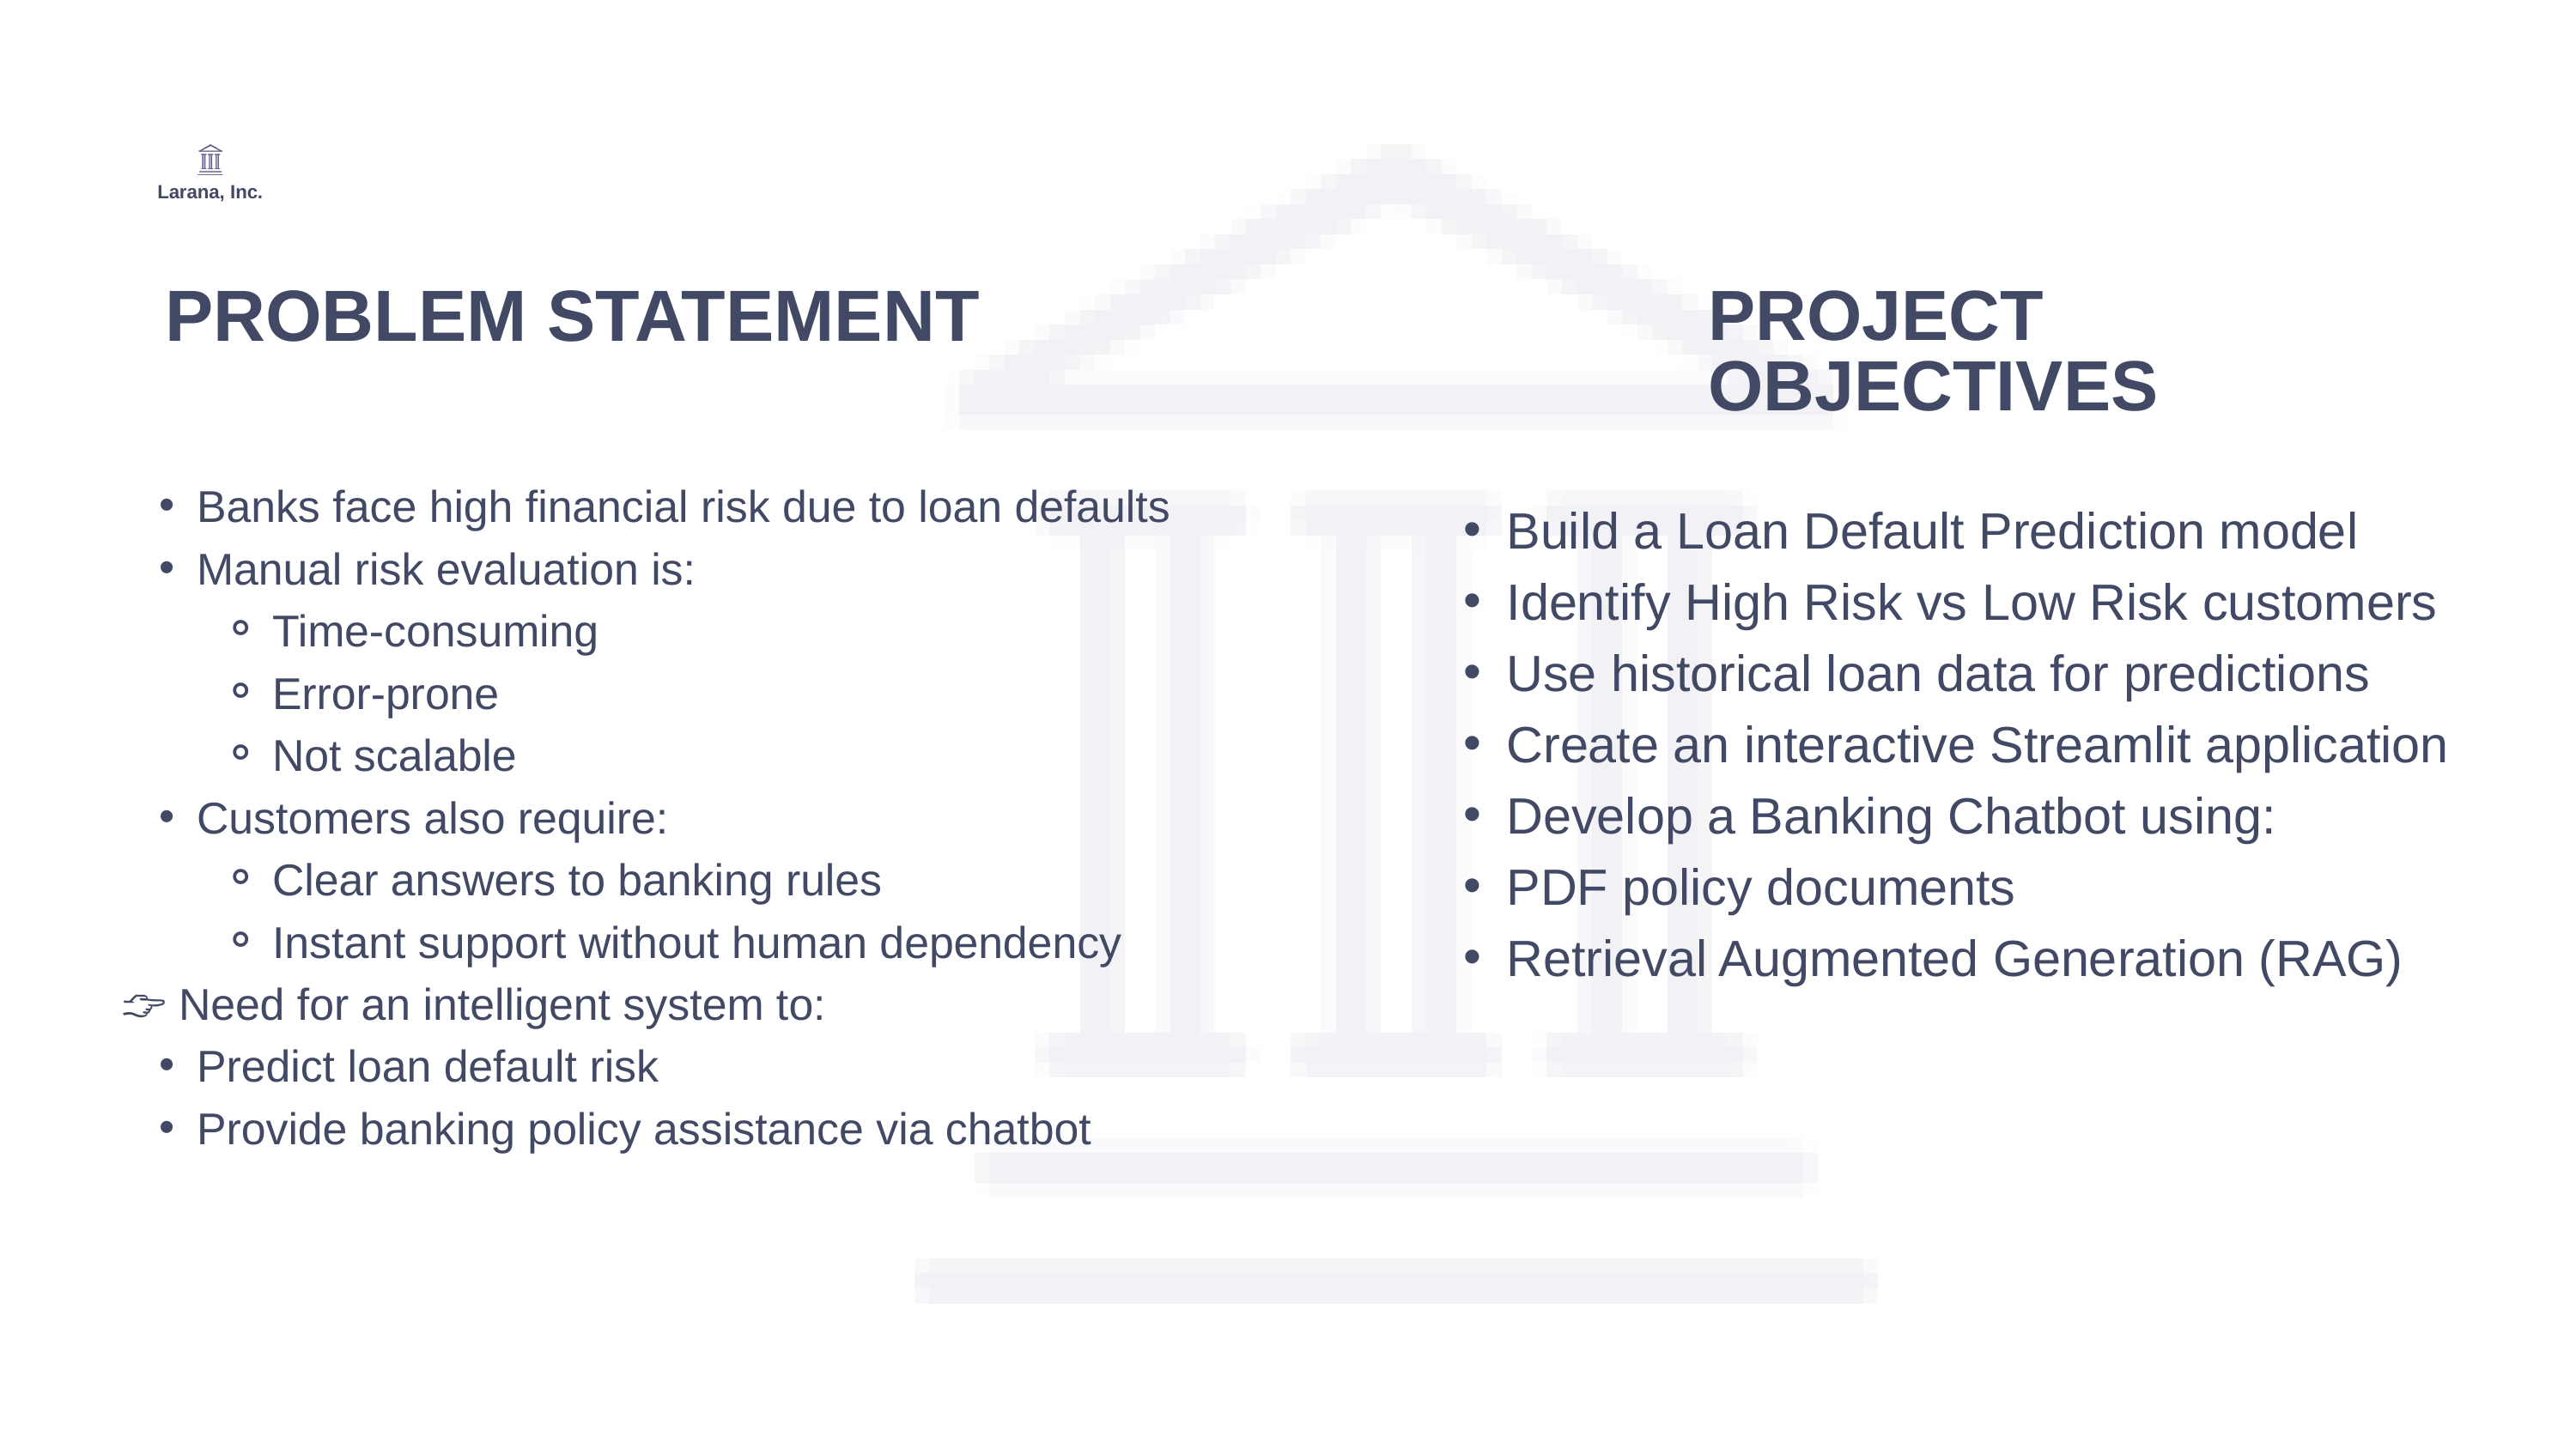

Larana, Inc.
 PROBLEM STATEMENT
PROJECT OBJECTIVES

Banks face high financial risk due to loan defaults
Manual risk evaluation is:
Time-consuming
Error-prone
Not scalable
Customers also require:
Clear answers to banking rules
Instant support without human dependency
👉 Need for an intelligent system to:
Predict loan default risk
Provide banking policy assistance via chatbot

Build a Loan Default Prediction model
Identify High Risk vs Low Risk customers
Use historical loan data for predictions
Create an interactive Streamlit application
Develop a Banking Chatbot using:
PDF policy documents
Retrieval Augmented Generation (RAG)